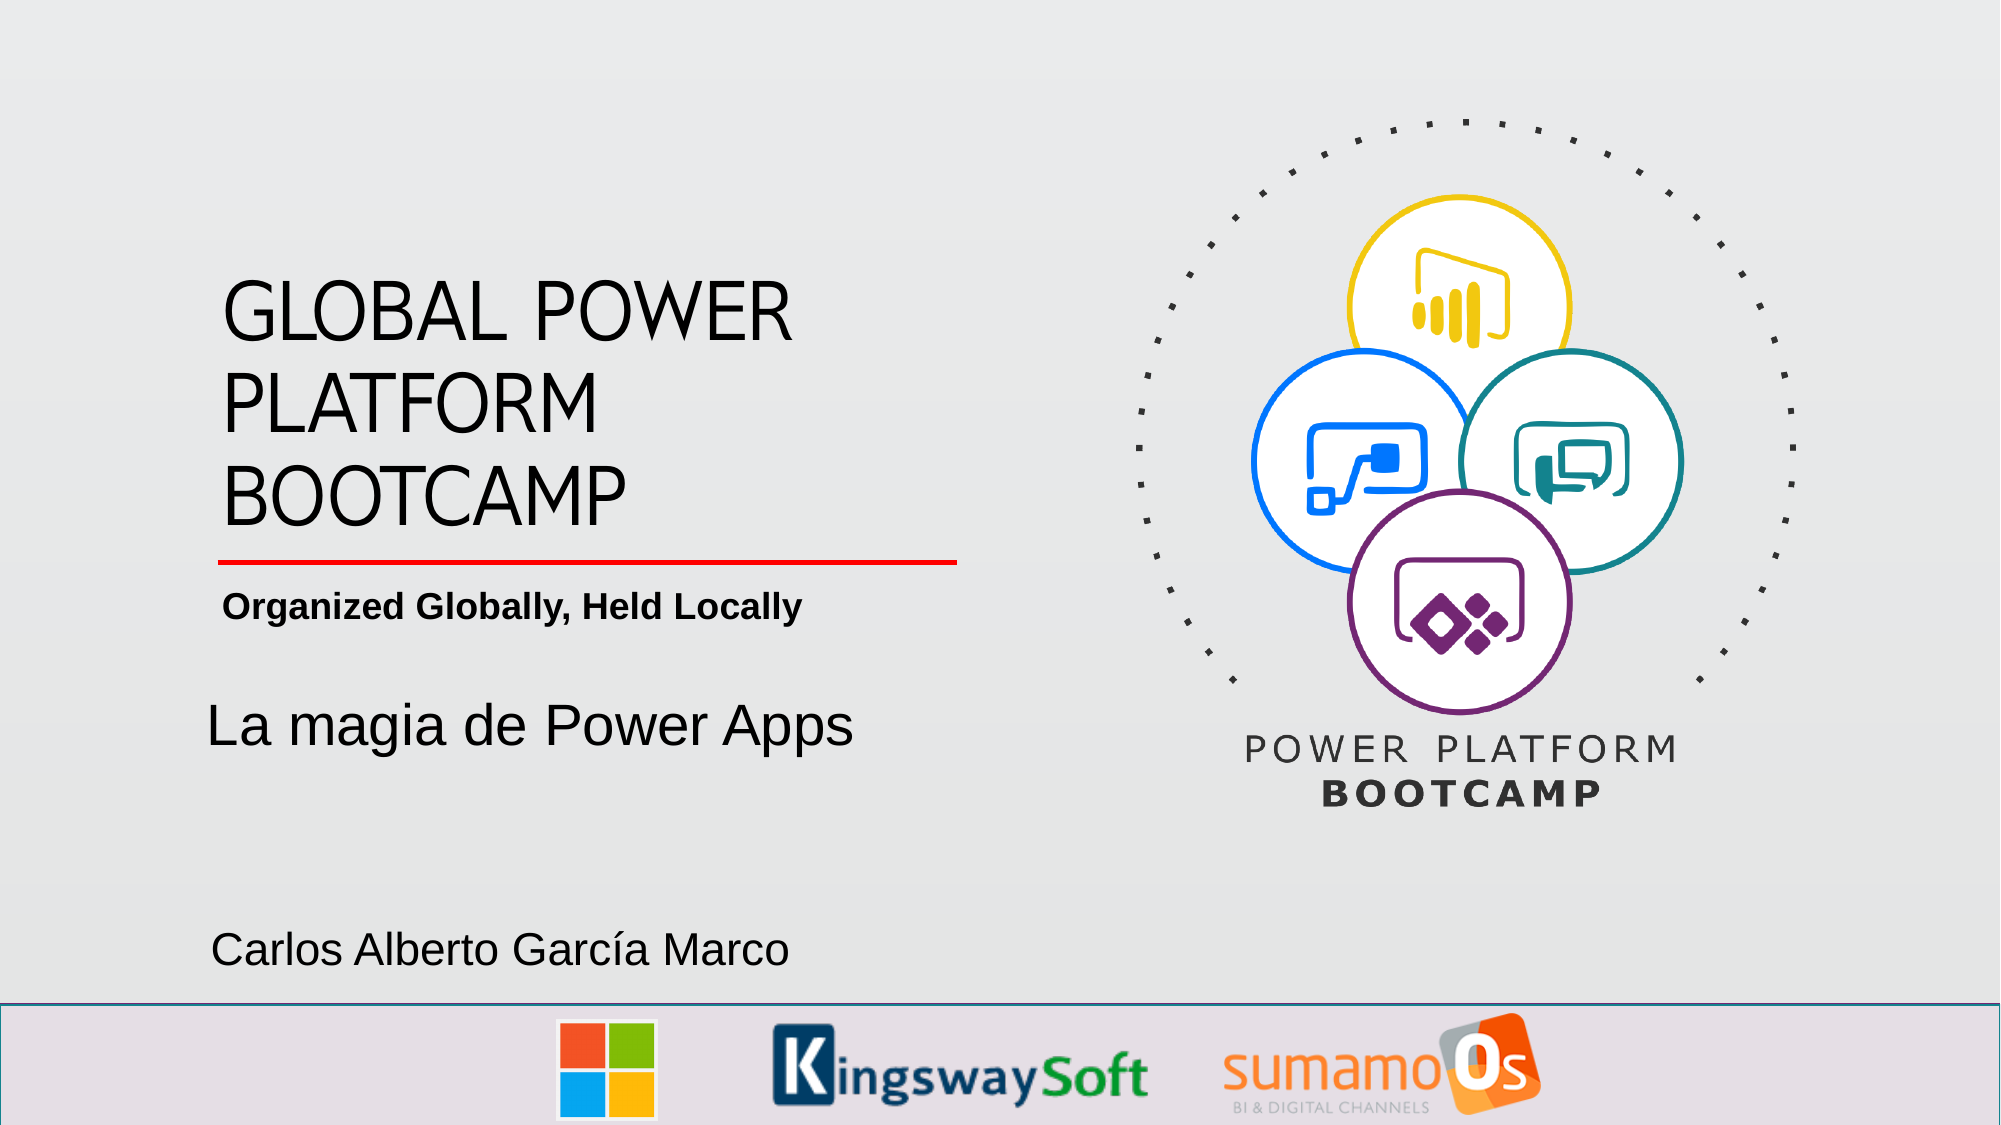

La magia de Power Apps
Carlos Alberto García Marco